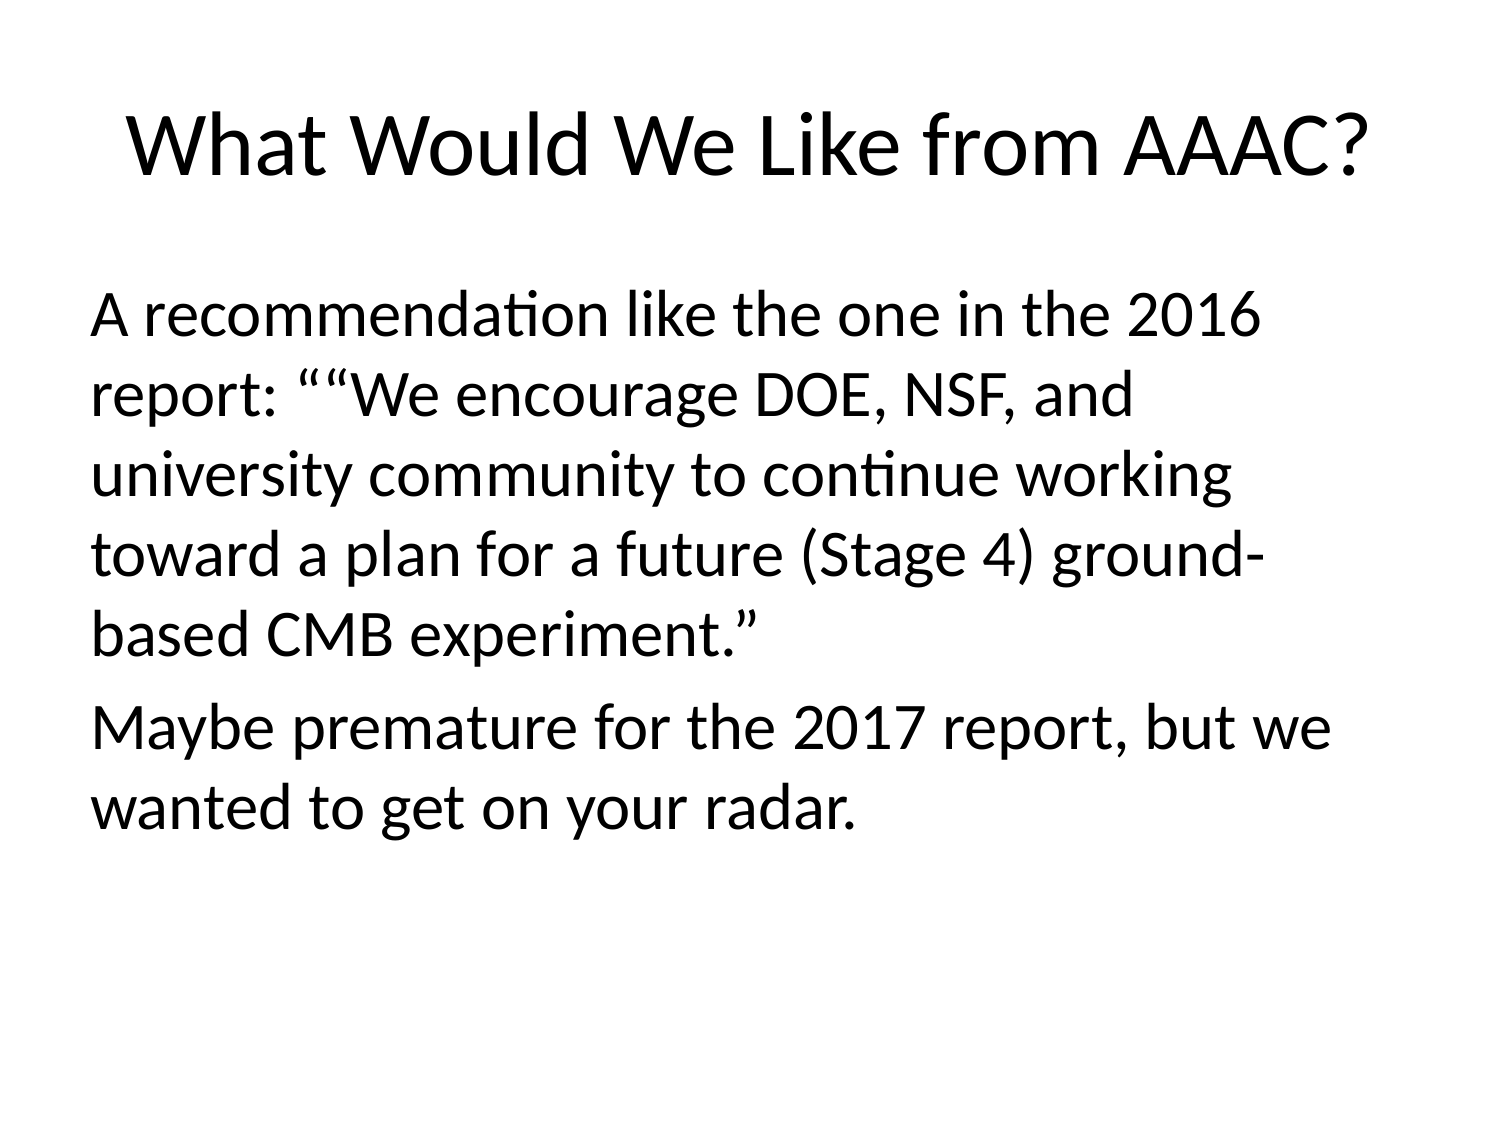

# What Would We Like from AAAC?
A recommendation like the one in the 2016 report: ““We encourage DOE, NSF, and university community to continue working toward a plan for a future (Stage 4) ground-based CMB experiment.”
Maybe premature for the 2017 report, but we wanted to get on your radar.